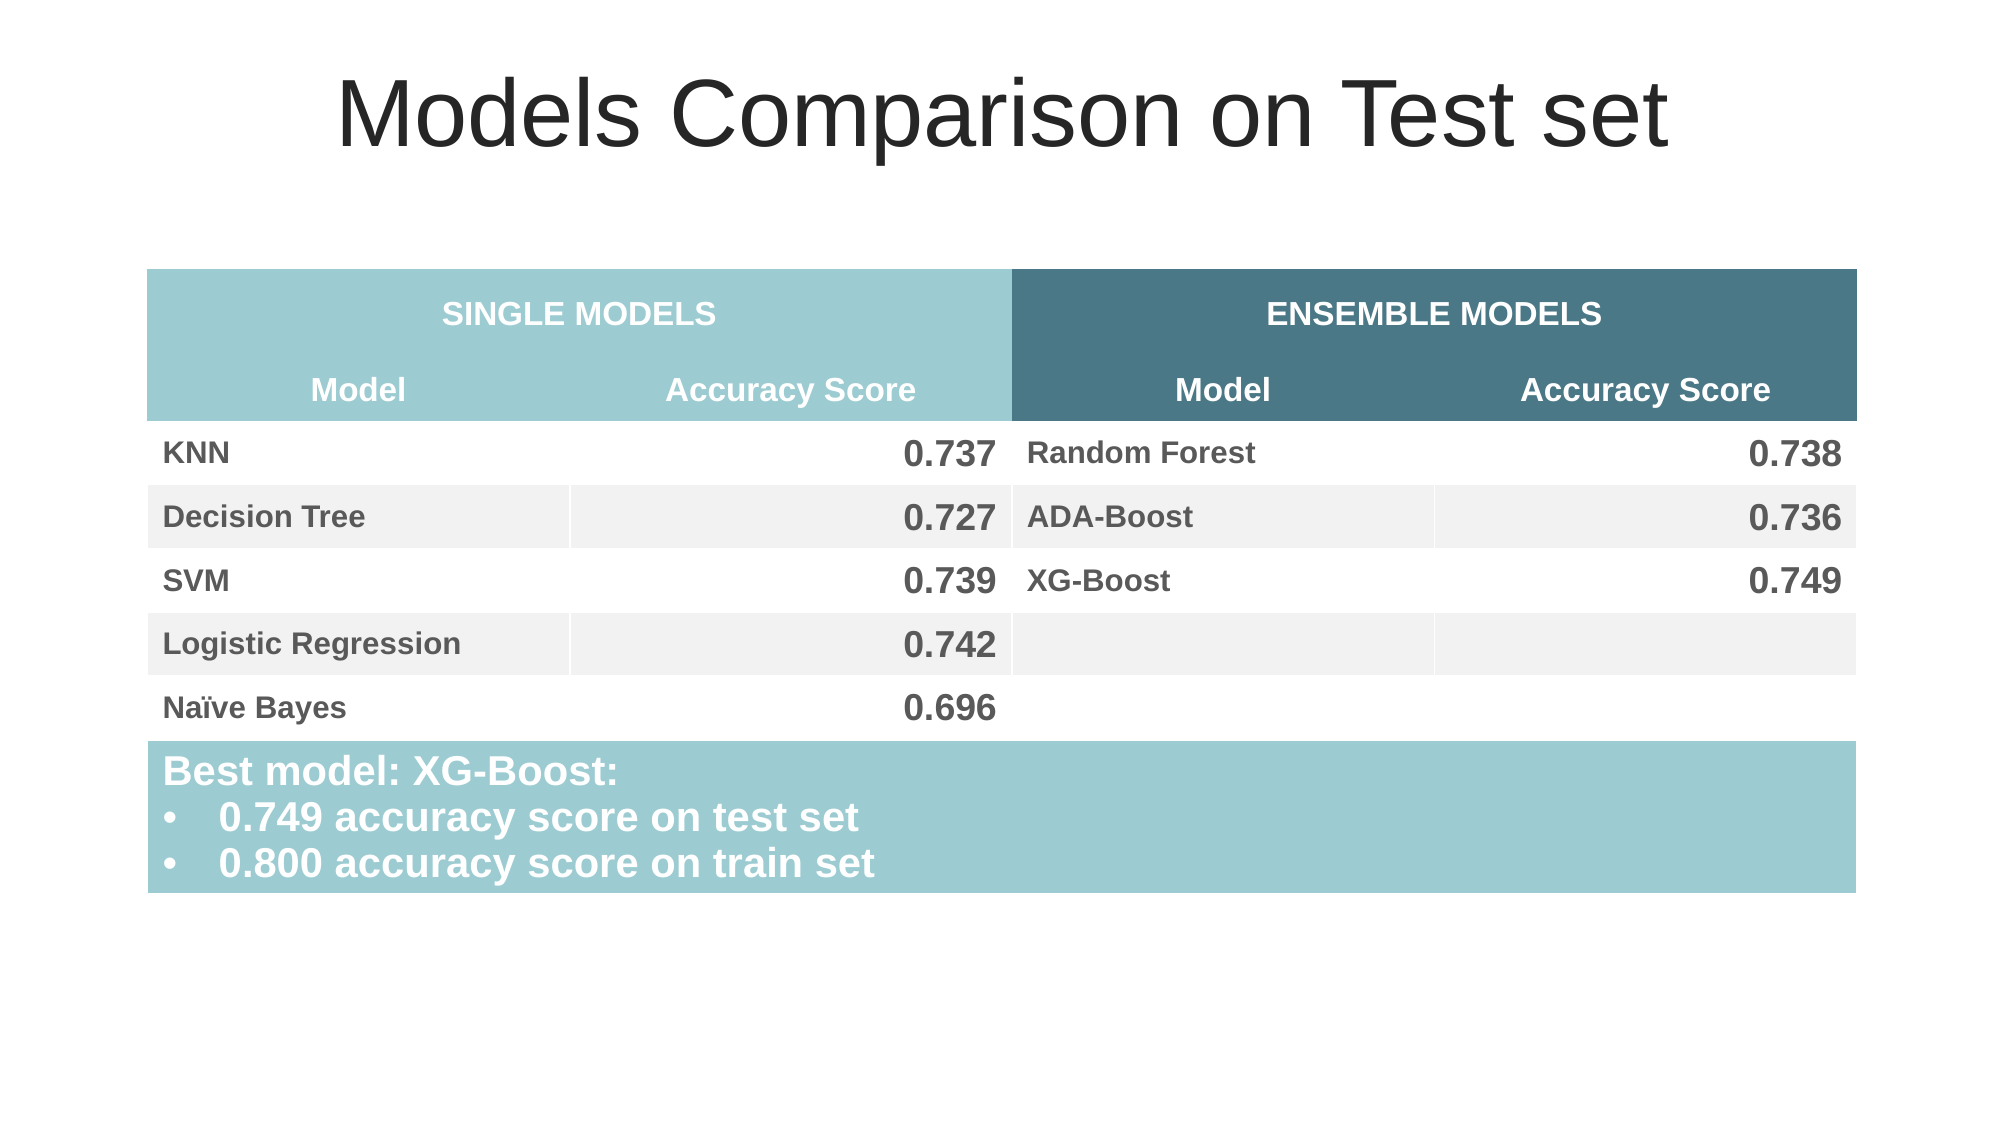

Models Comparison on Test set
| SINGLE MODELS |  | ENSEMBLE MODELS |  |
| --- | --- | --- | --- |
| Model | Accuracy Score | Model | Accuracy Score |
| KNN | 0.737 | Random Forest | 0.738 |
| Decision Tree | 0.727 | ADA-Boost | 0.736 |
| SVM | 0.739 | XG-Boost | 0.749 |
| Logistic Regression | 0.742 |  |  |
| Naïve Bayes | 0.696 |  |  |
| Best model: XG-Boost: 0.749 accuracy score on test set 0.800 accuracy score on train set |  |  |  |